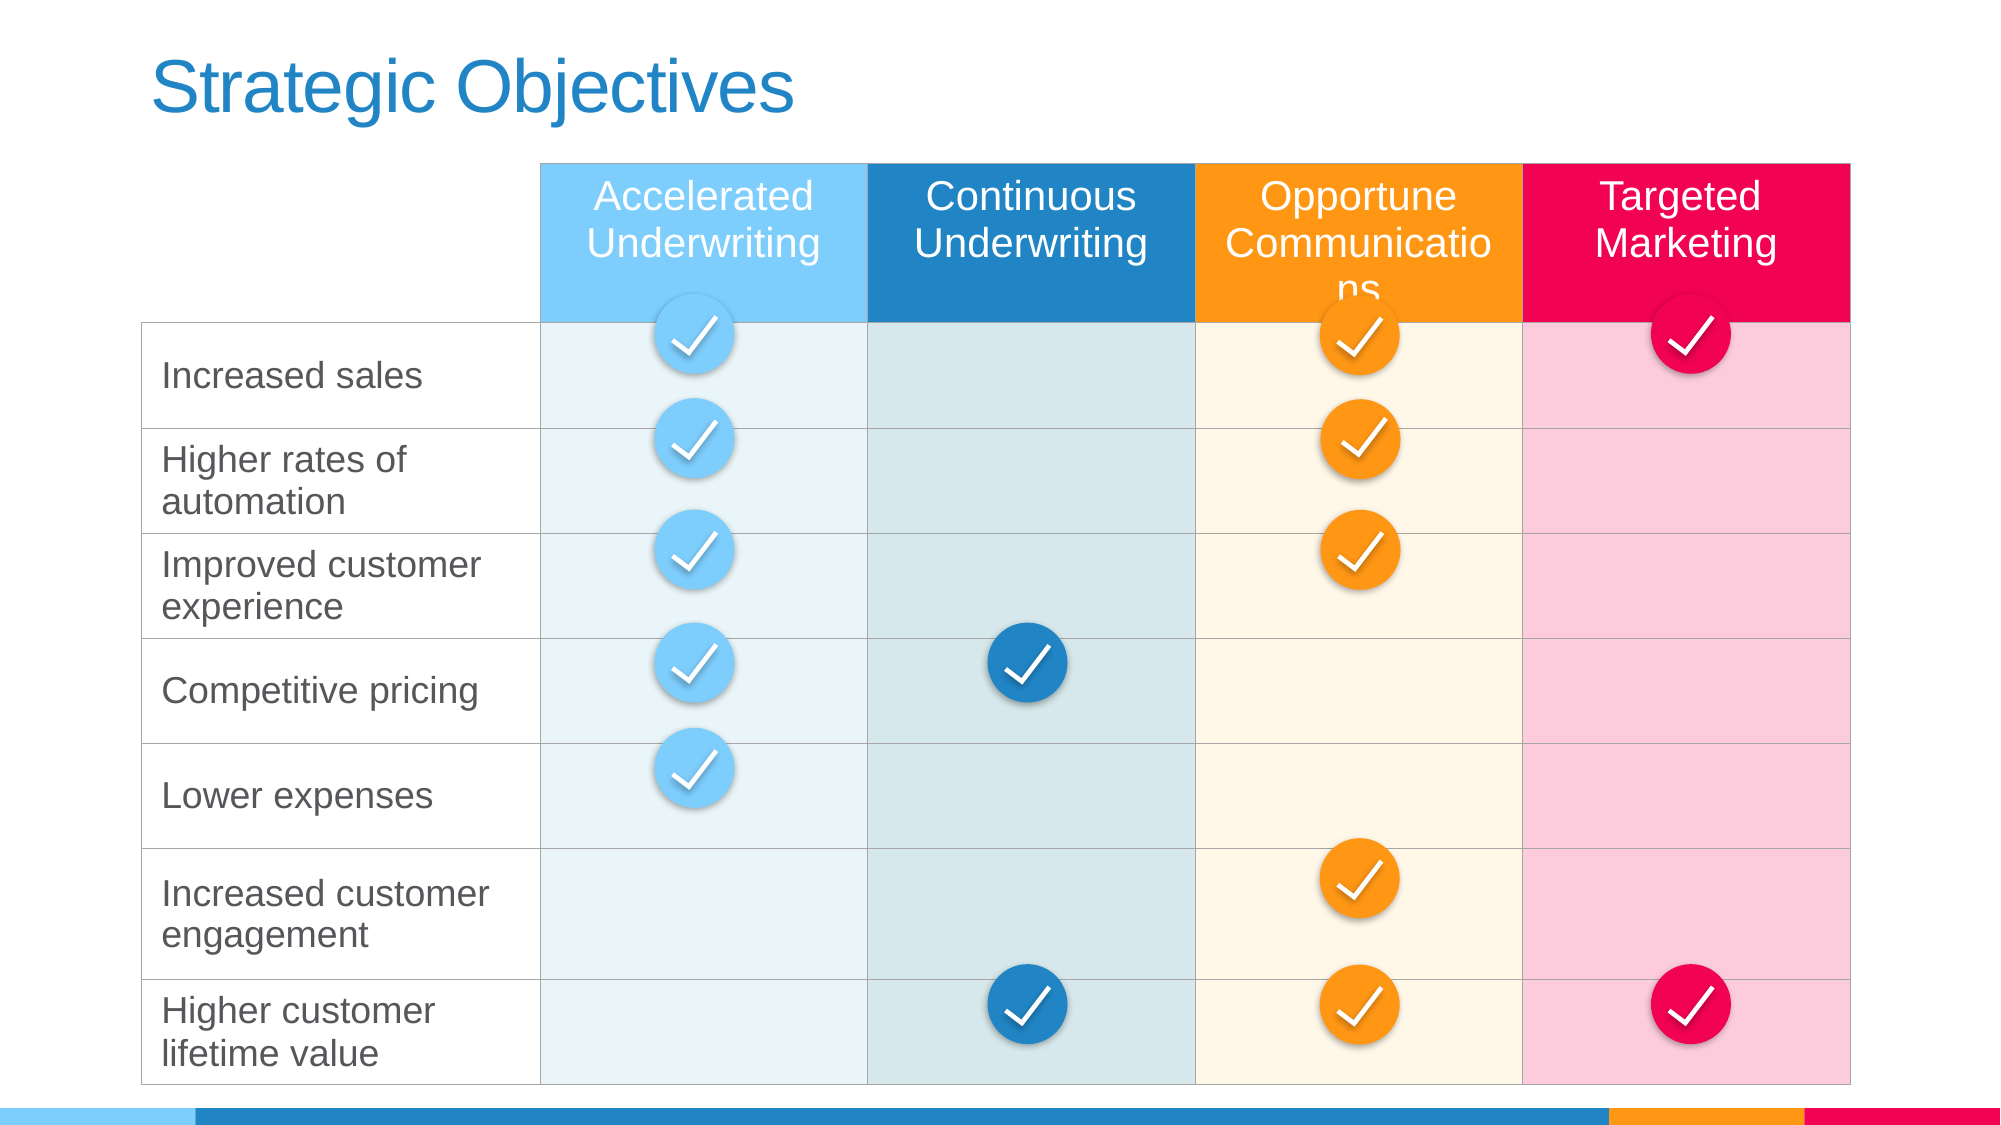

# Strategic Objectives
|  | Accelerated Underwriting | Continuous Underwriting | Opportune Communications | Targeted Marketing |
| --- | --- | --- | --- | --- |
| Increased sales |  |  |  |  |
| Higher rates of automation |  |  |  |  |
| Improved customer experience |  |  |  |  |
| Competitive pricing |  |  |  |  |
| Lower expenses |  |  |  |  |
| Increased customer engagement |  |  |  |  |
| Higher customer lifetime value |  |  |  |  |